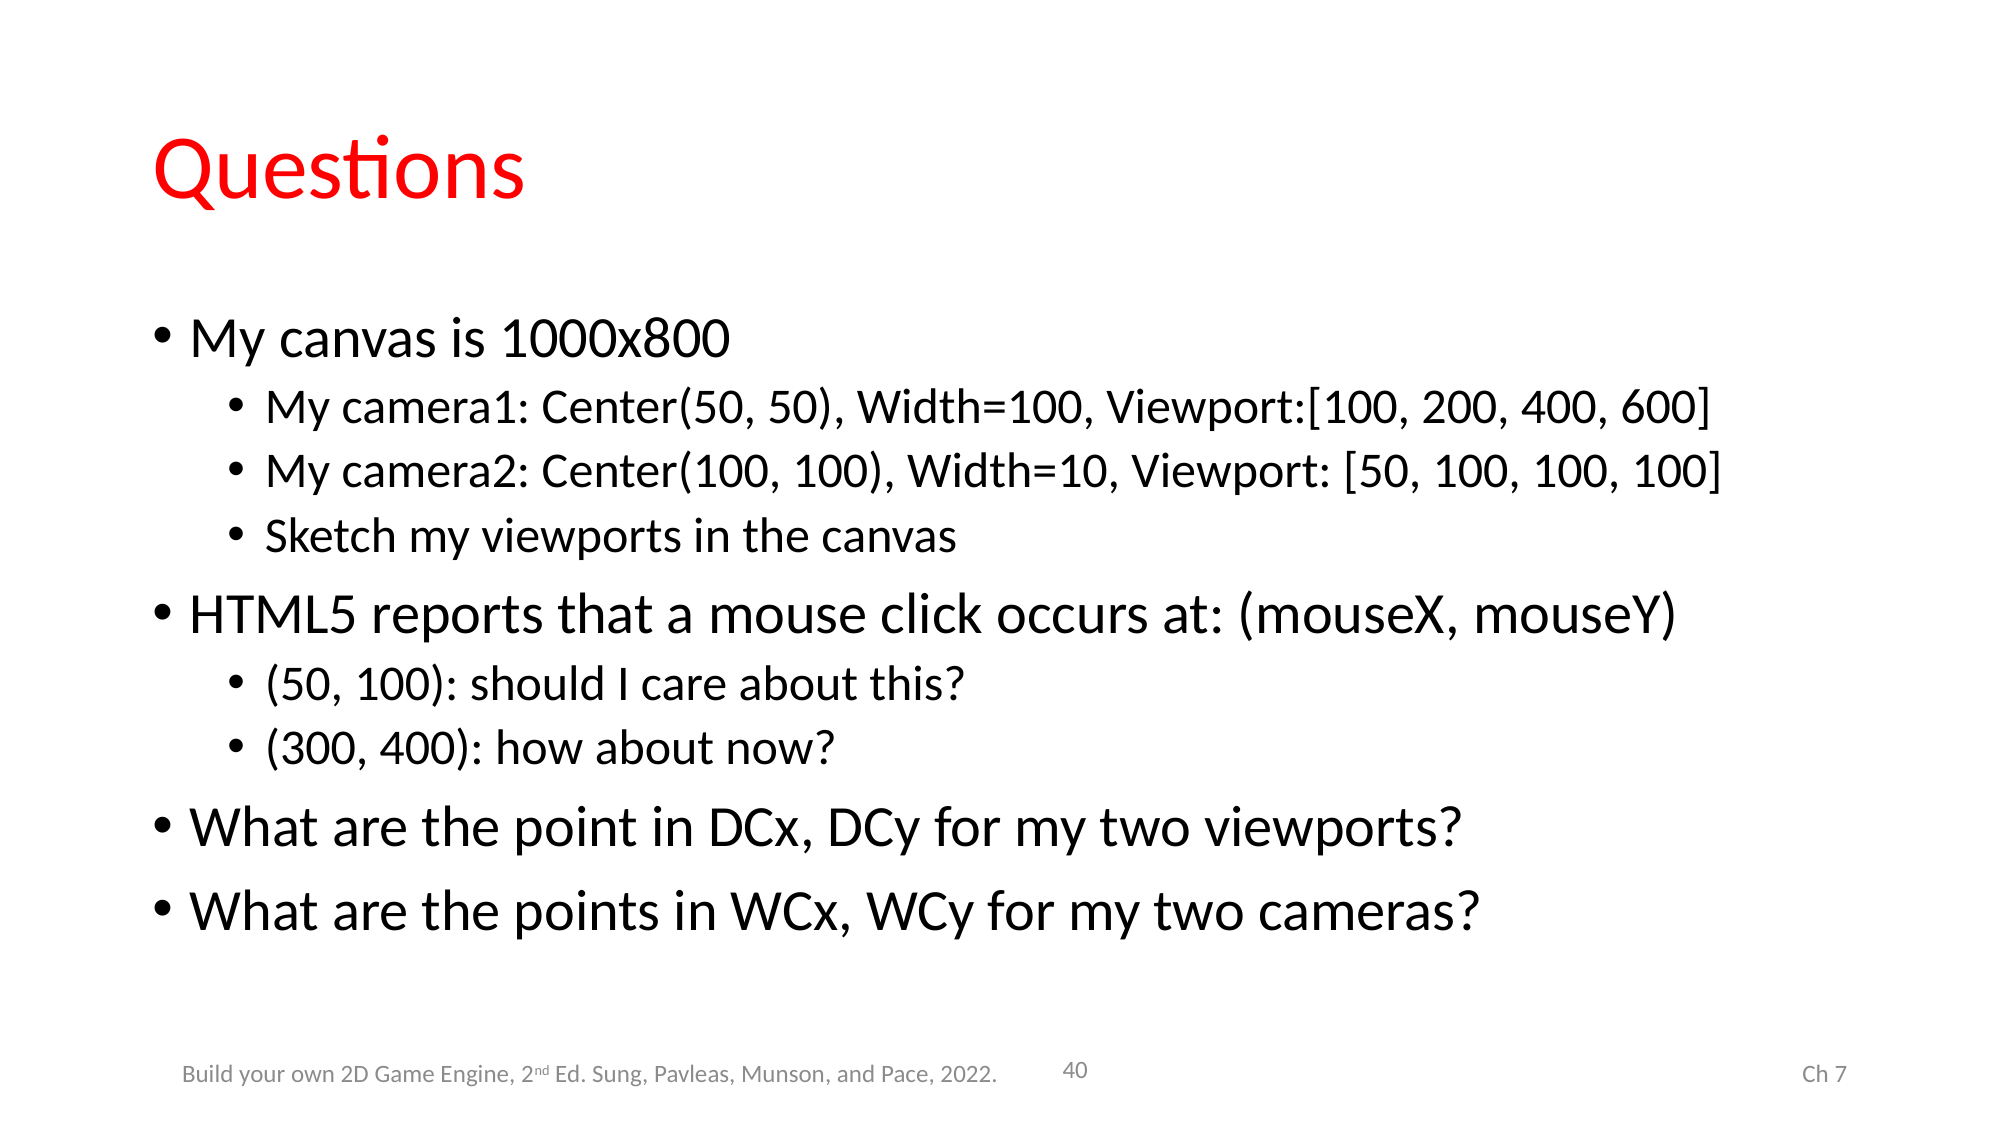

# Questions
My canvas is 1000x800
My camera1: Center(50, 50), Width=100, Viewport:[100, 200, 400, 600]
My camera2: Center(100, 100), Width=10, Viewport: [50, 100, 100, 100]
Sketch my viewports in the canvas
HTML5 reports that a mouse click occurs at: (mouseX, mouseY)
(50, 100): should I care about this?
(300, 400): how about now?
What are the point in DCx, DCy for my two viewports?
What are the points in WCx, WCy for my two cameras?